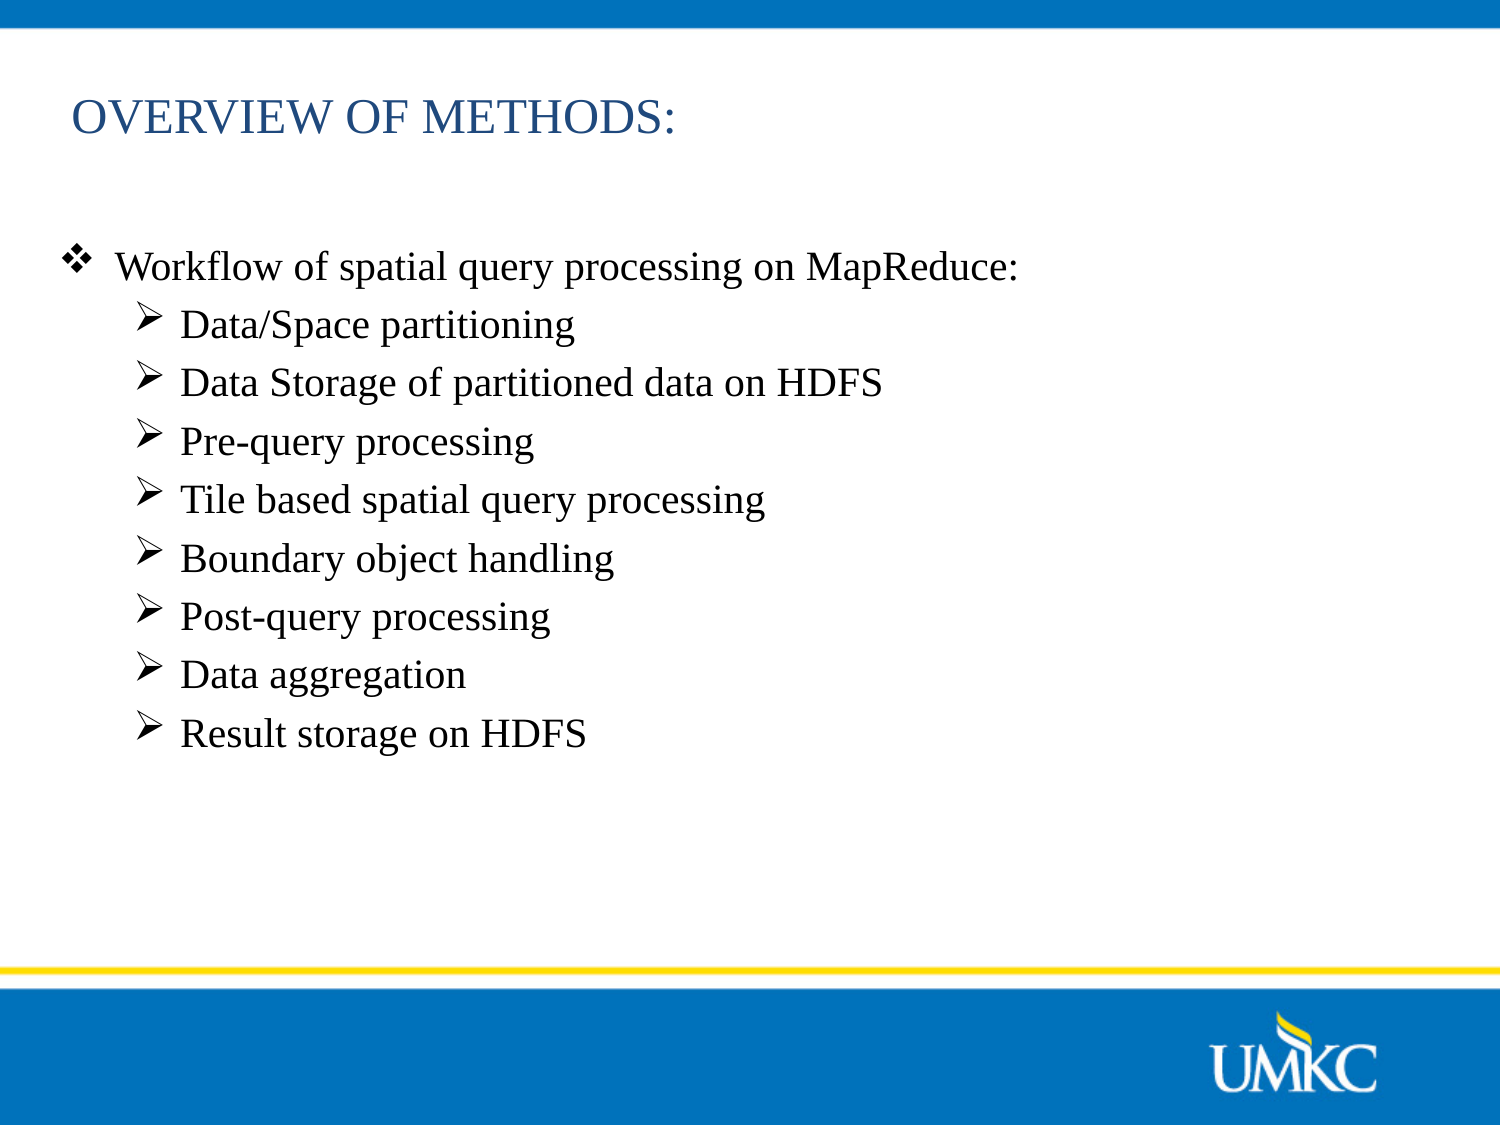

# OVERVIEW OF METHODS:

Workflow of spatial query processing on MapReduce:
Data/Space partitioning
Data Storage of partitioned data on HDFS
Pre-query processing
Tile based spatial query processing
Boundary object handling
Post-query processing
Data aggregation
Result storage on HDFS